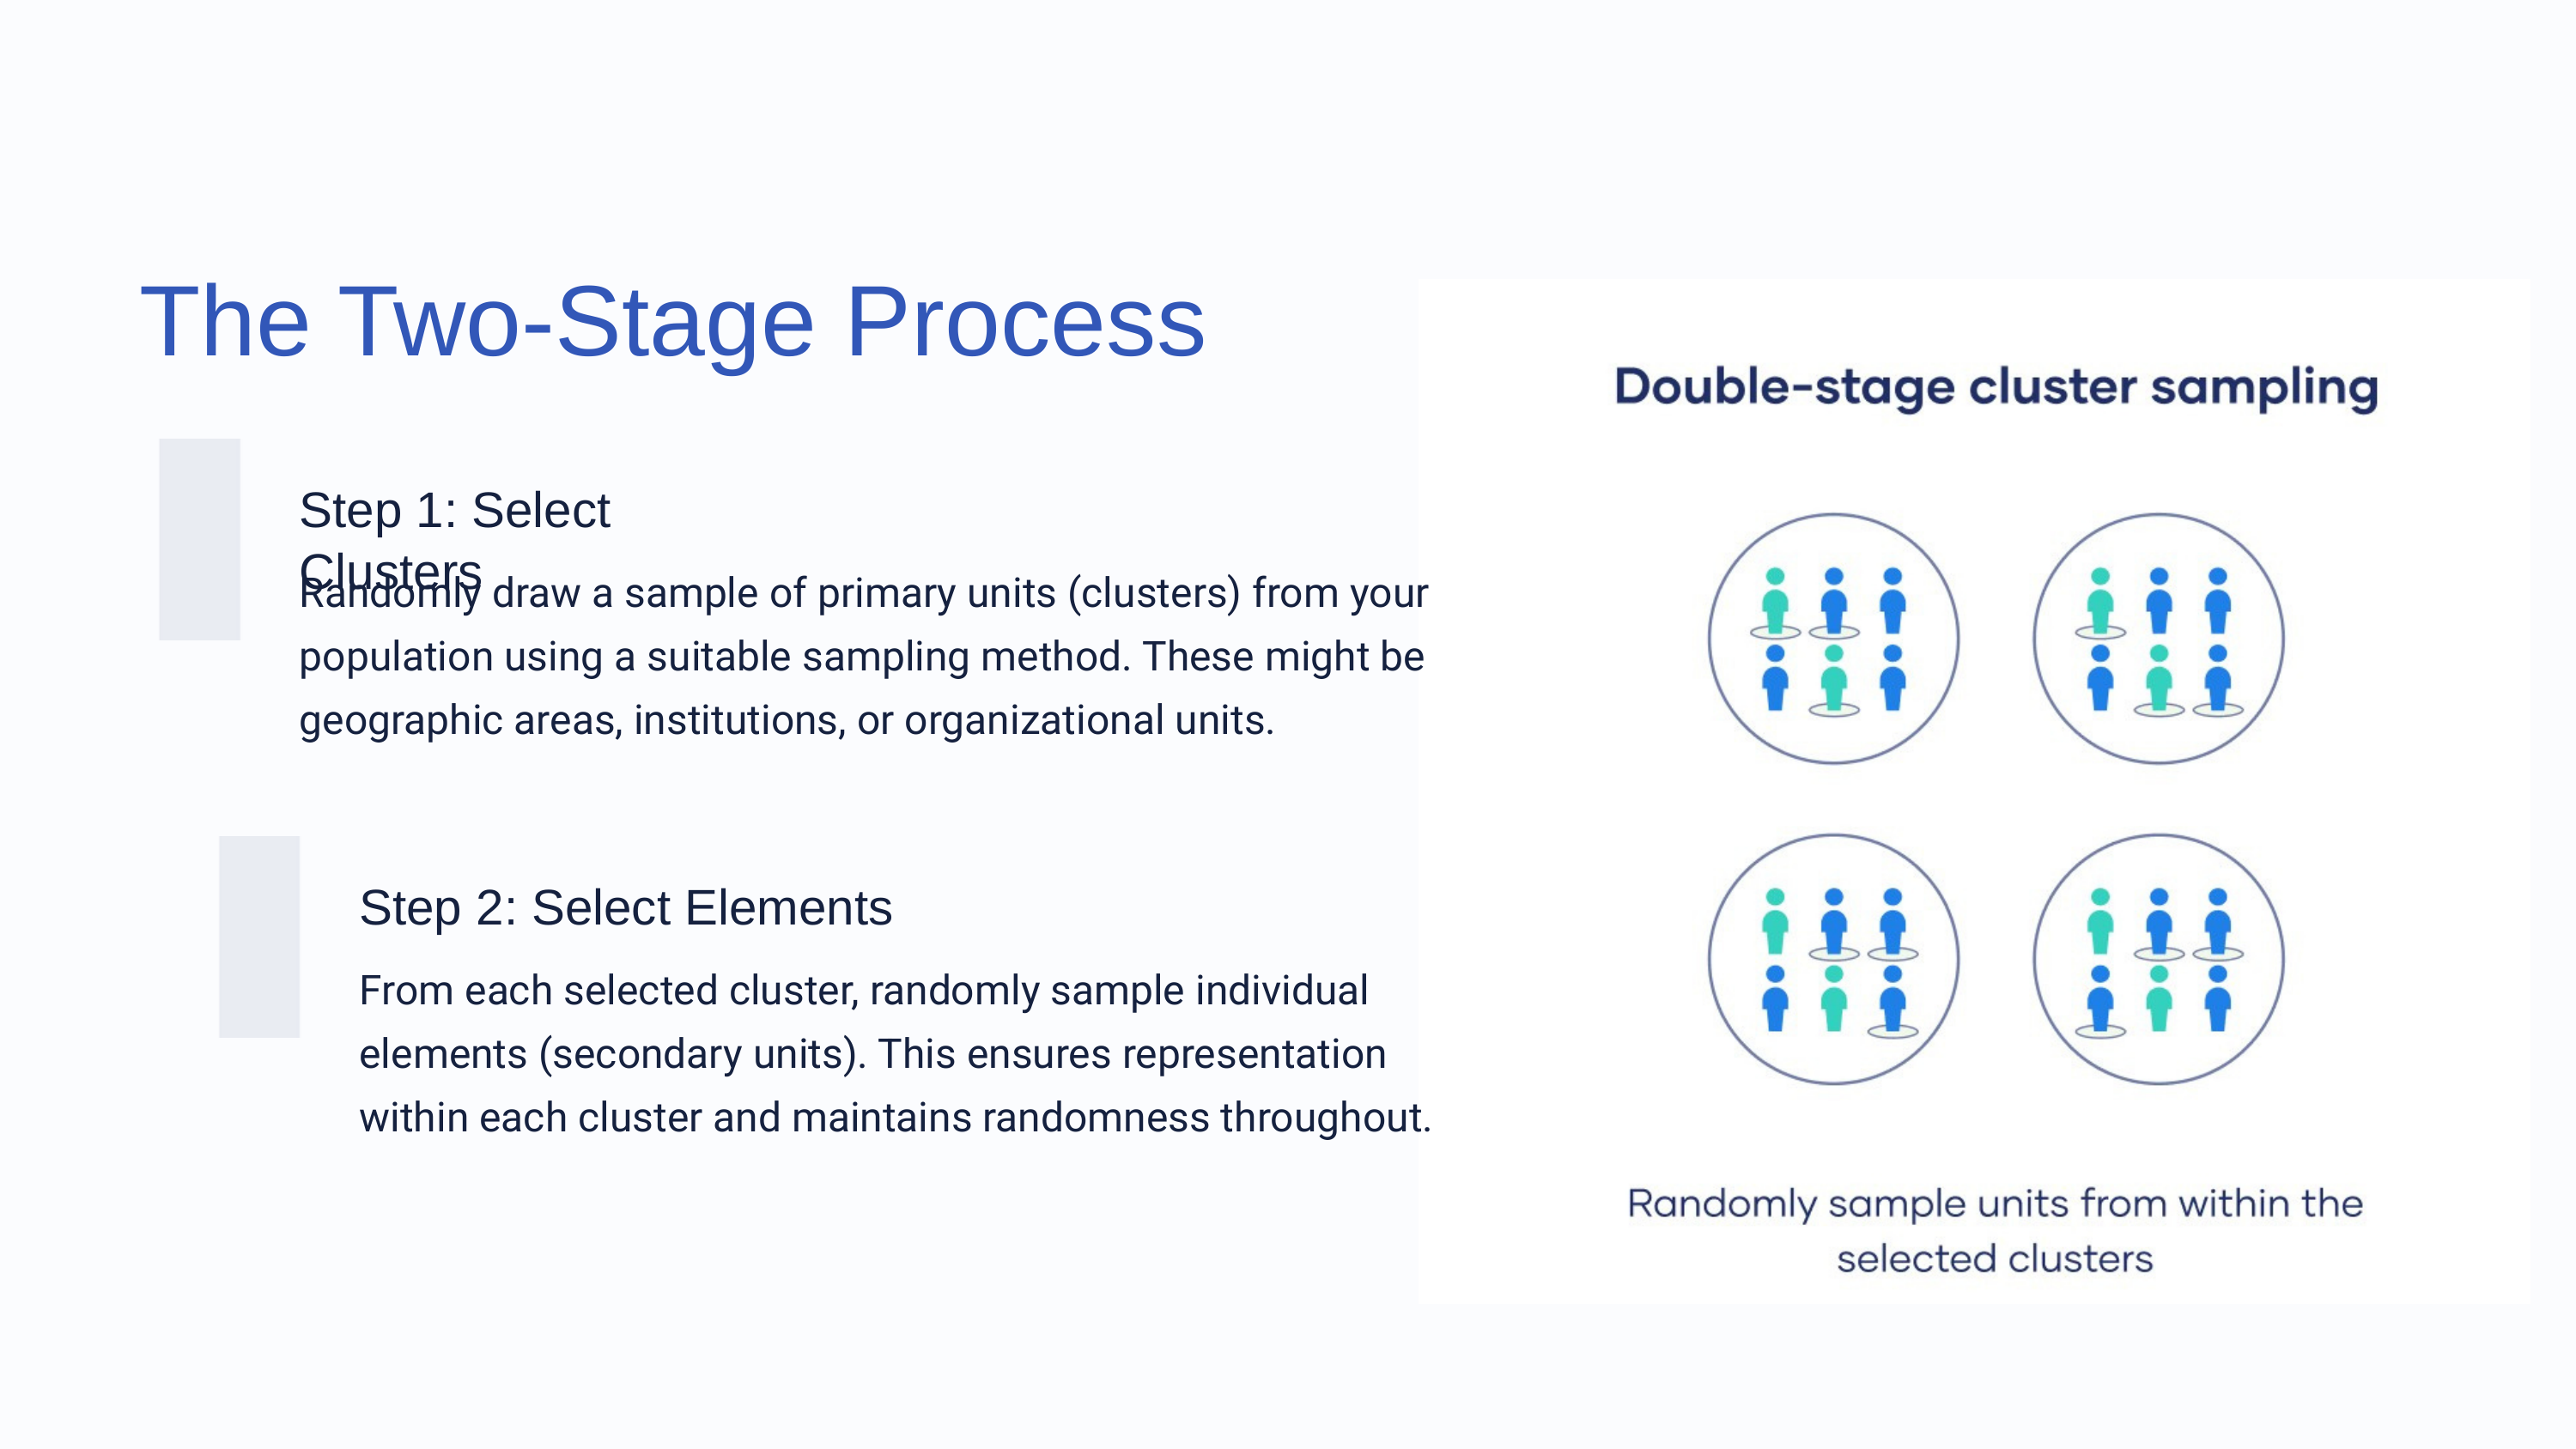

The Two-Stage Process

Step 1: Select Clusters
Randomly draw a sample of primary units (clusters) from your population using a suitable sampling method. These might be geographic areas, institutions, or organizational units.

Step 2: Select Elements
From each selected cluster, randomly sample individual elements (secondary units). This ensures representation within each cluster and maintains randomness throughout.